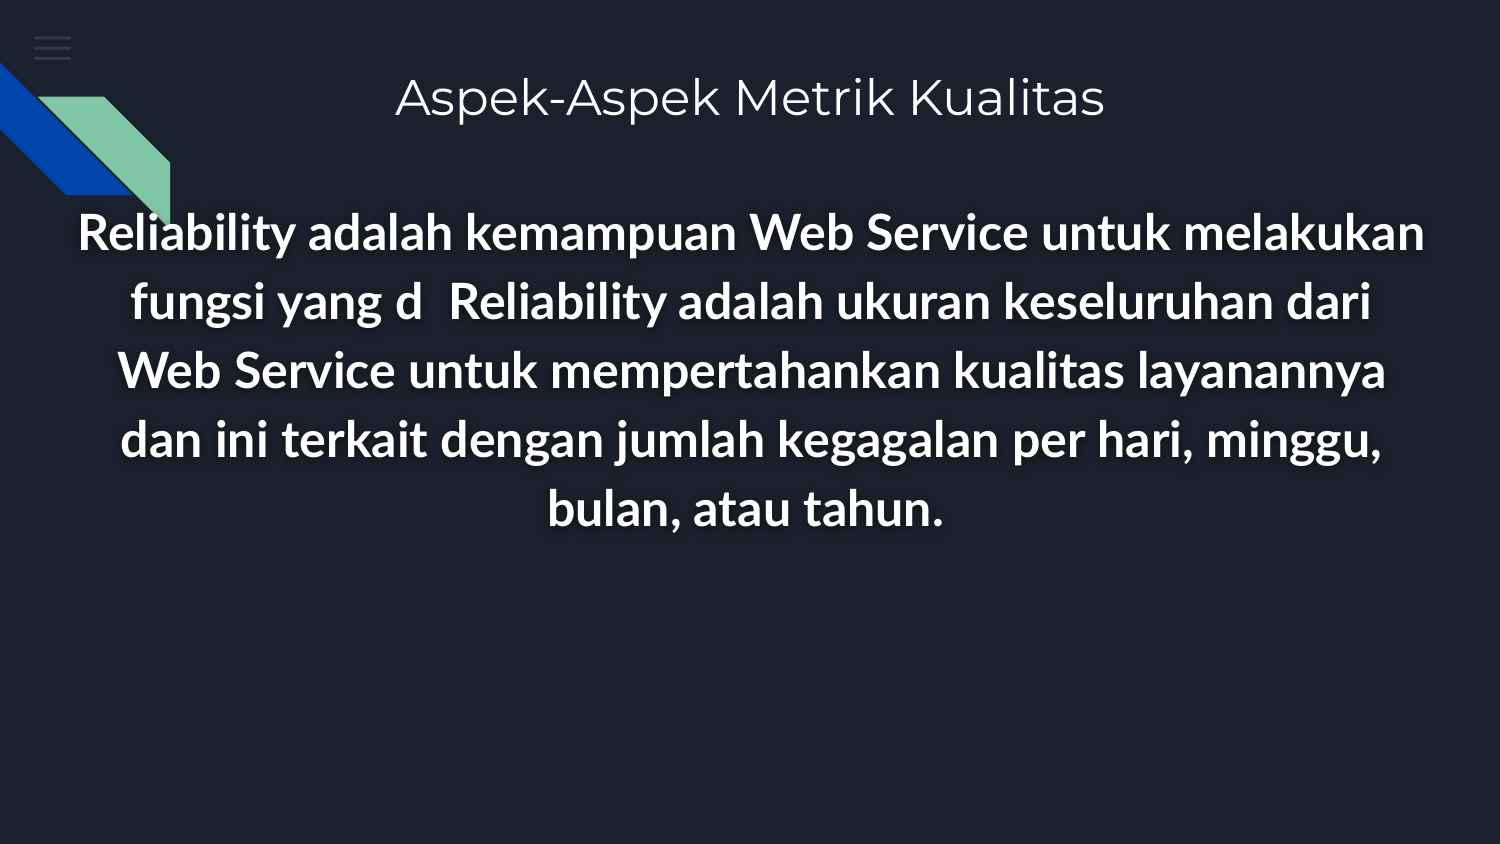

# Aspek-Aspek Metrik Kualitas
Reliability adalah kemampuan Web Service untuk melakukan fungsi yang d  Reliability adalah ukuran keseluruhan dari Web Service untuk mempertahankan kualitas layanannya dan ini terkait dengan jumlah kegagalan per hari, minggu, bulan, atau tahun.